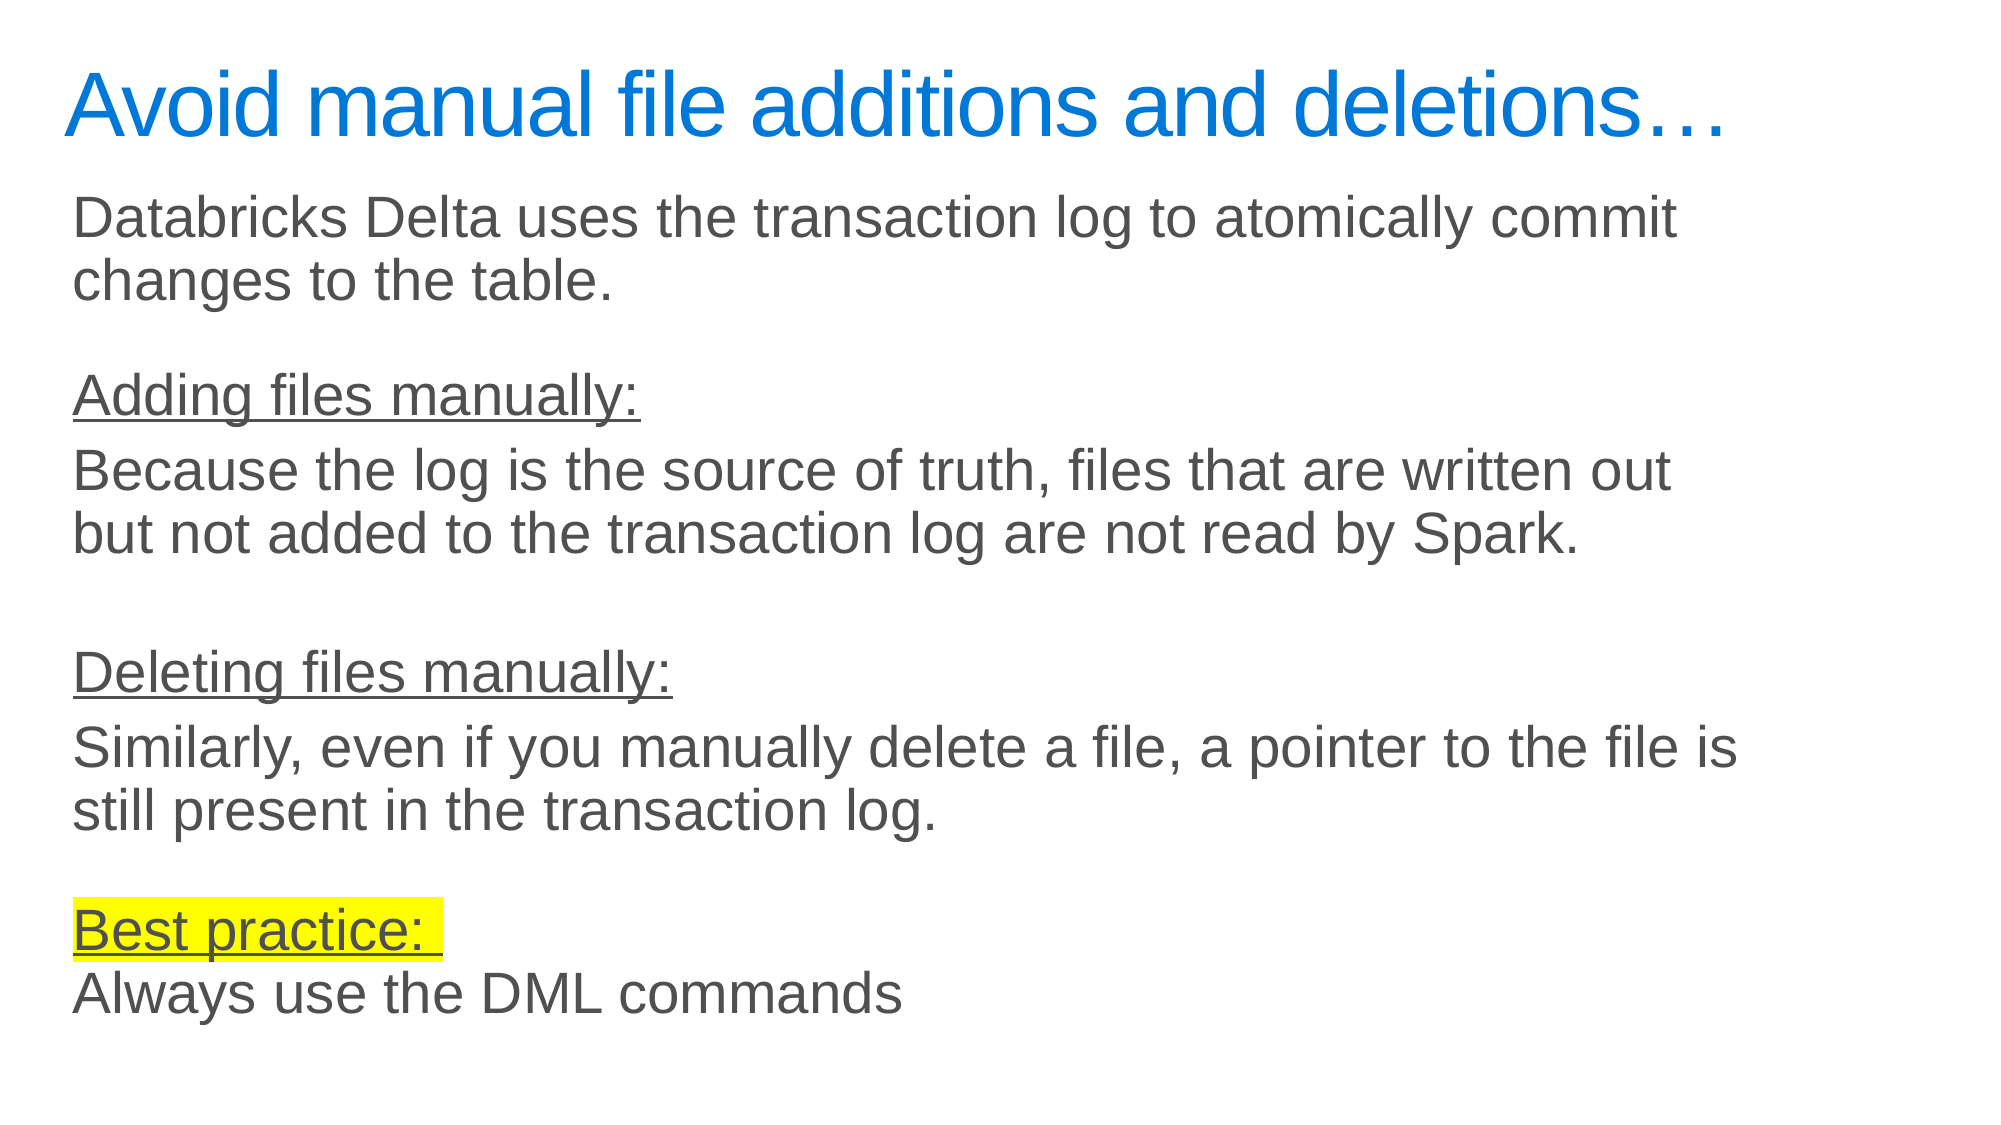

# Avoid manual file additions and deletions…
Databricks Delta uses the transaction log to atomically commit changes to the table.

Adding files manually:
Because the log is the source of truth, files that are written out but not added to the transaction log are not read by Spark.
Deleting files manually:
Similarly, even if you manually delete a file, a pointer to the file is still present in the transaction log.

Best practice:
Always use the DML commands